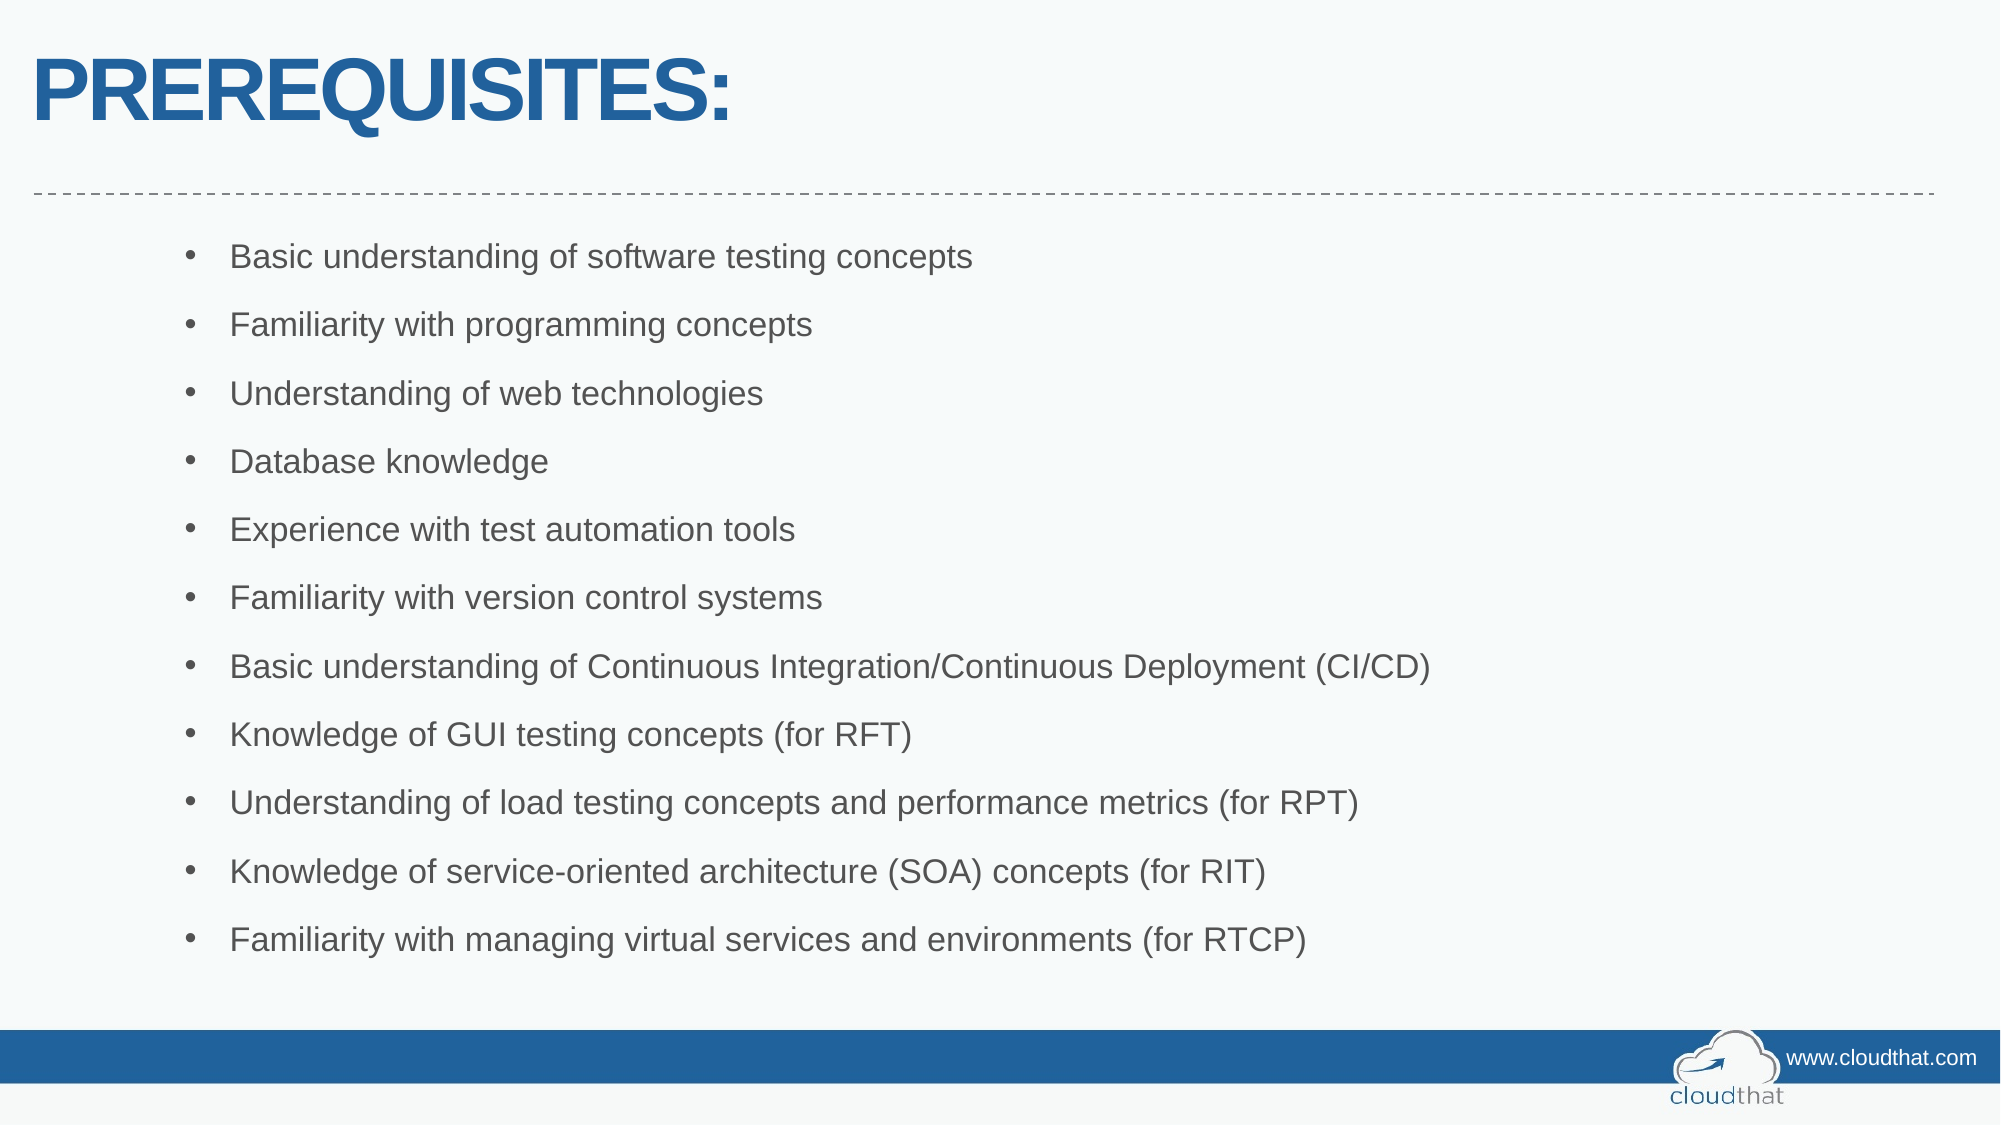

# PREREQUISITES:
Basic understanding of software testing concepts
Familiarity with programming concepts
Understanding of web technologies
Database knowledge
Experience with test automation tools
Familiarity with version control systems
Basic understanding of Continuous Integration/Continuous Deployment (CI/CD)
Knowledge of GUI testing concepts (for RFT)
Understanding of load testing concepts and performance metrics (for RPT)
Knowledge of service-oriented architecture (SOA) concepts (for RIT)
Familiarity with managing virtual services and environments (for RTCP)